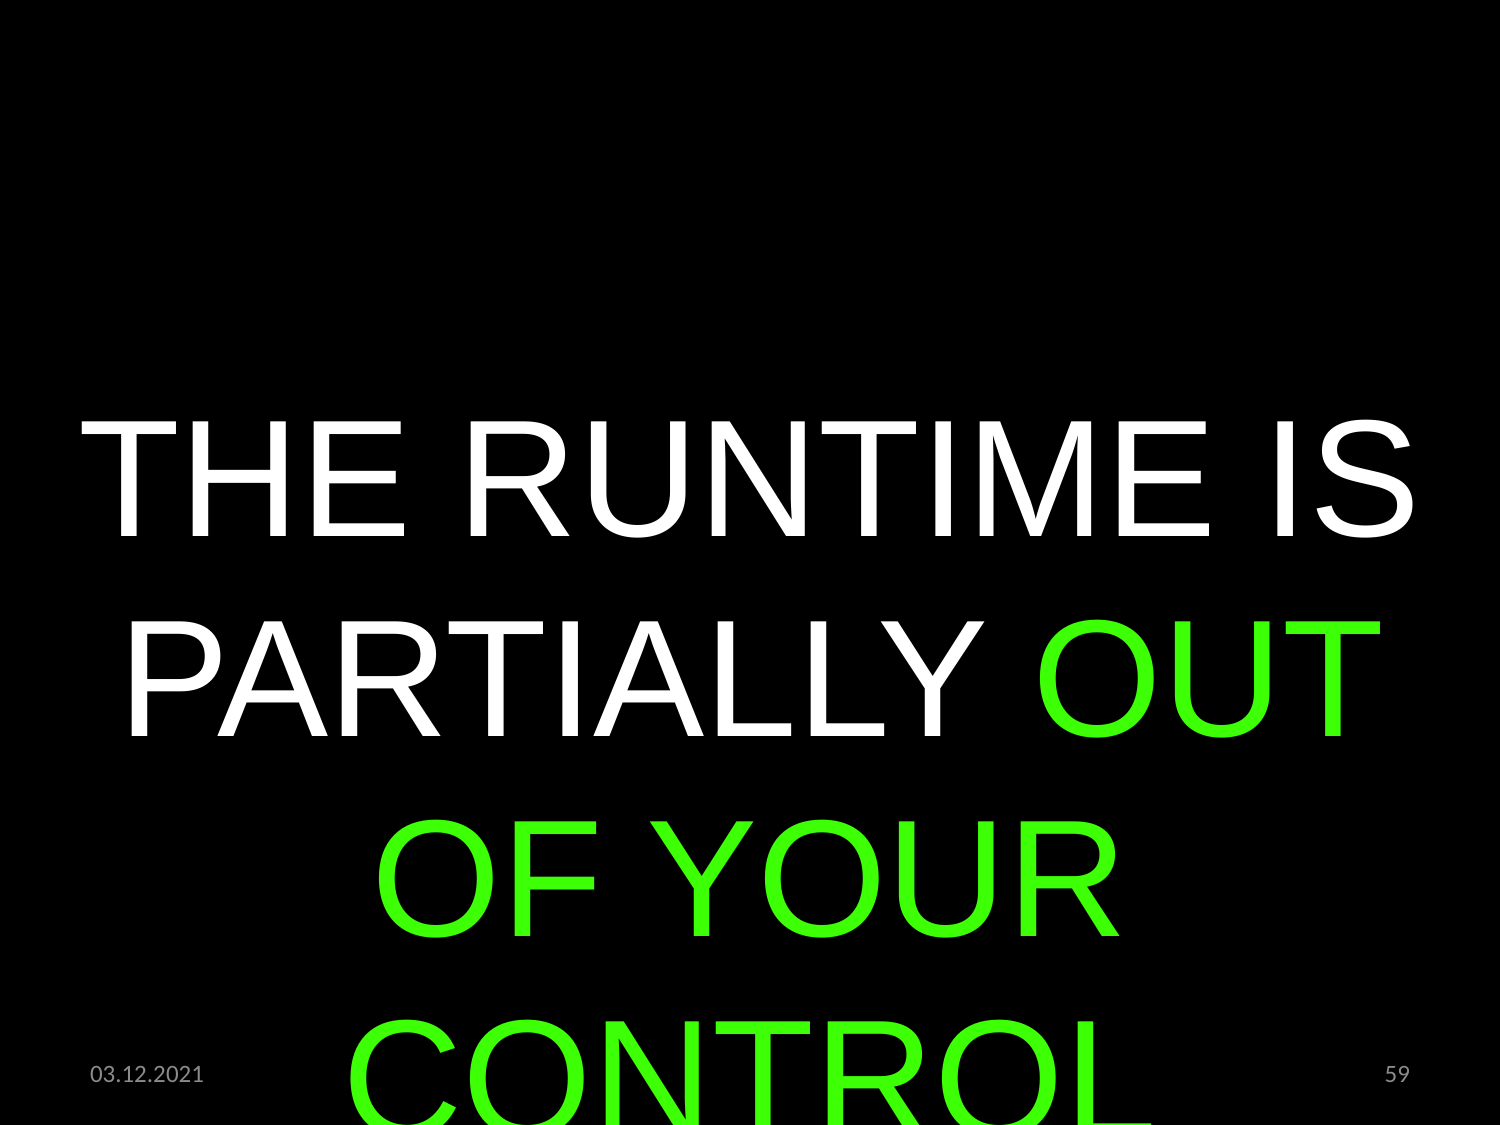

THE RUNTIME IS PARTIALLY OUT OF YOUR CONTROL
03.12.2021
59